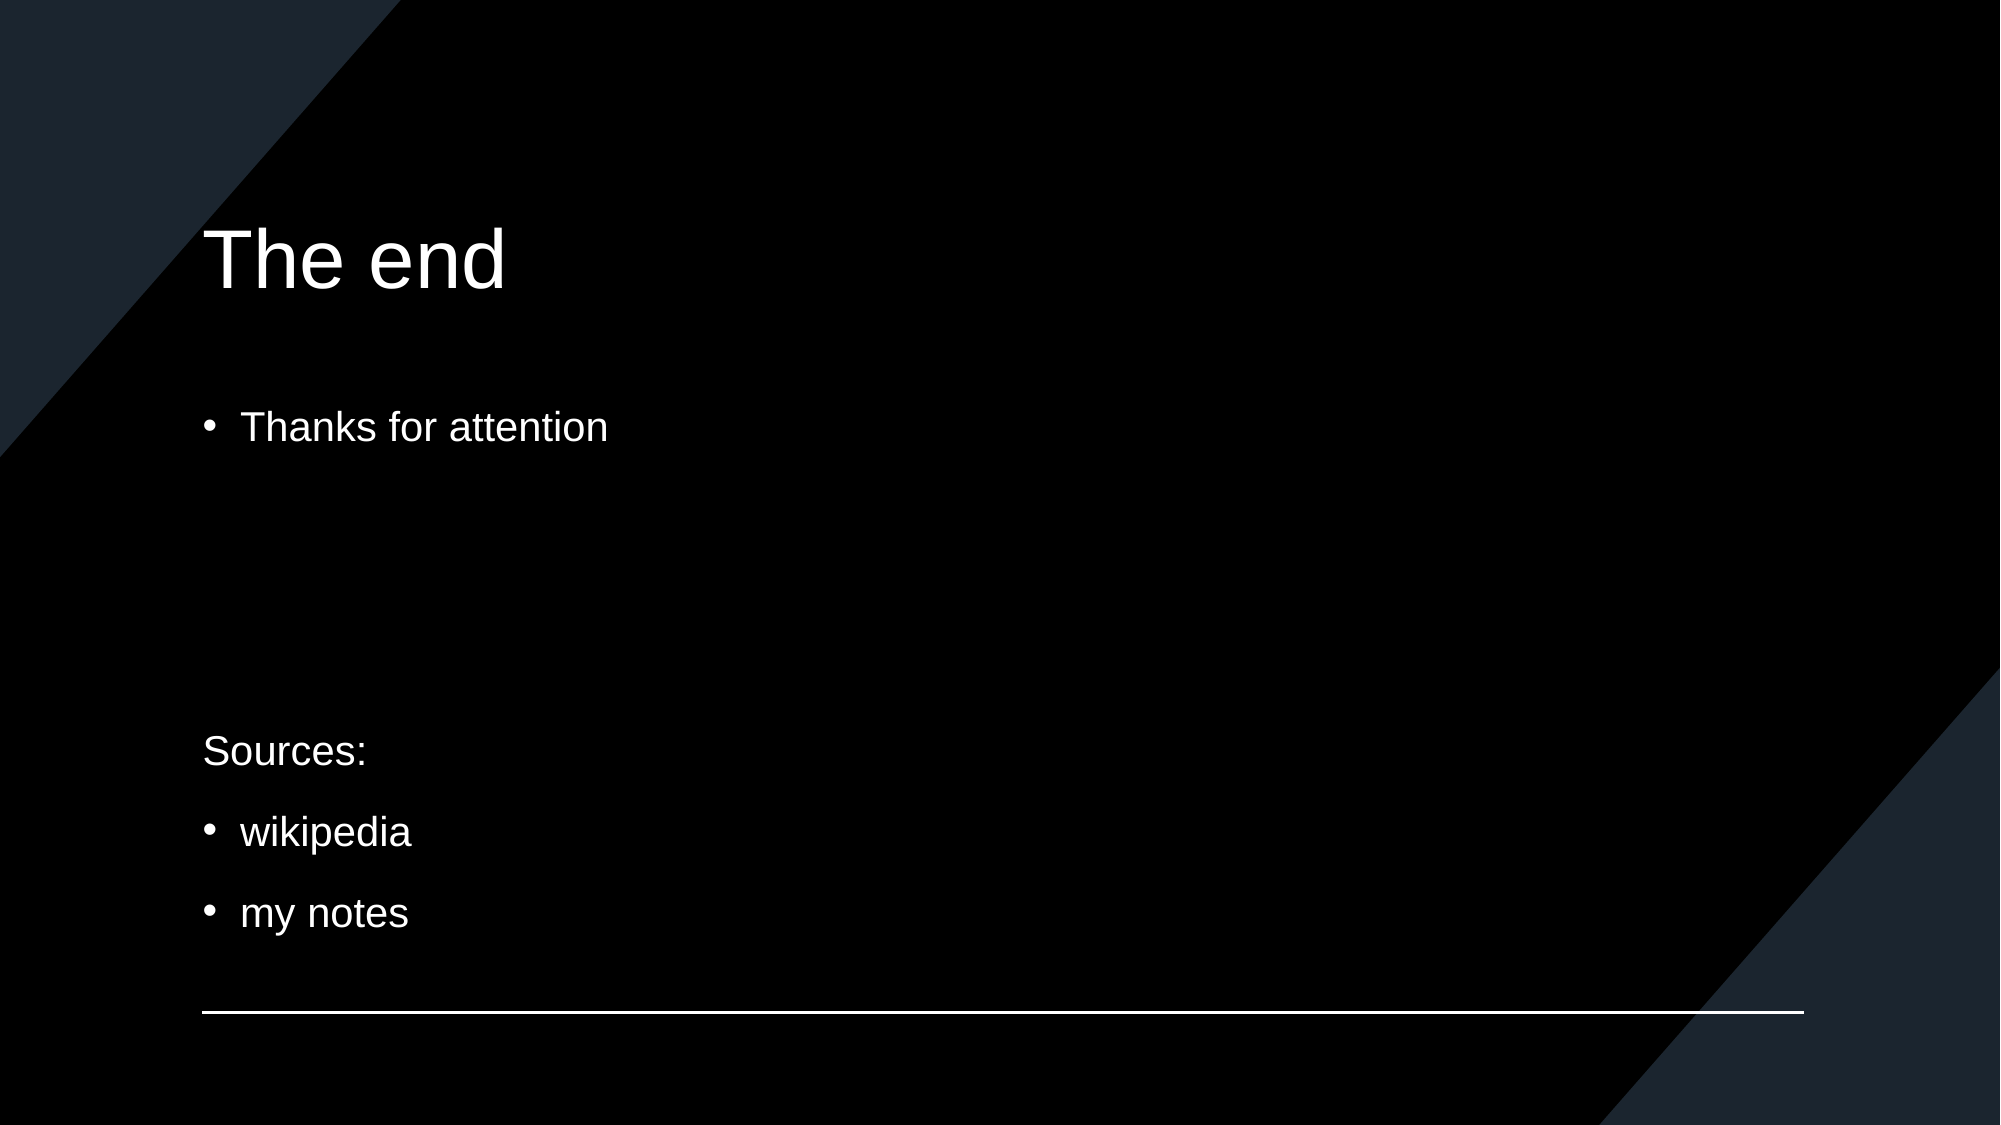

# The end
Thanks for attention

Sources:
wikipedia
my notes